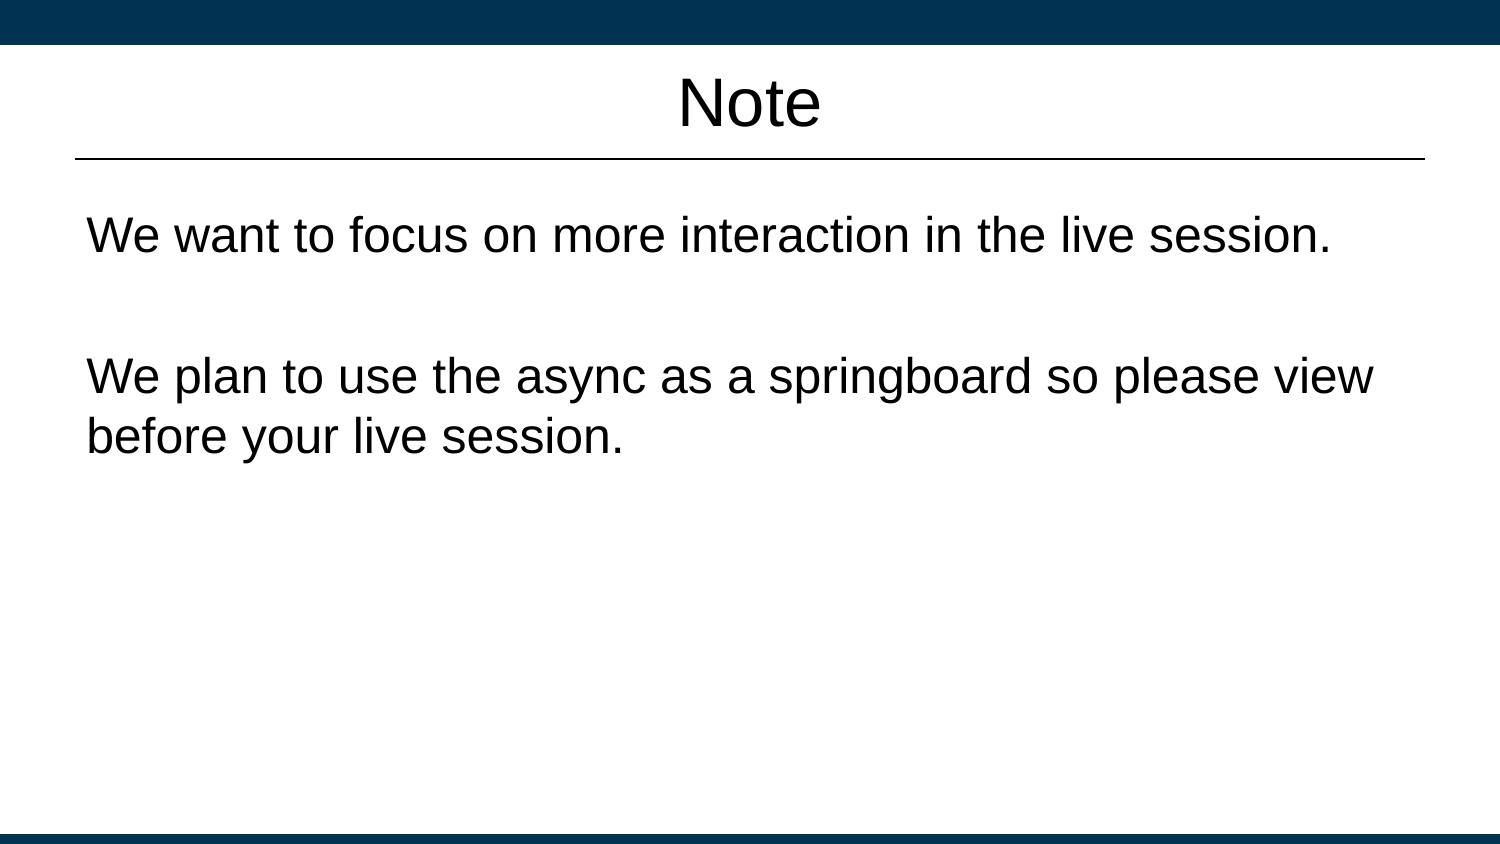

# Note
We want to focus on more interaction in the live session.

We plan to use the async as a springboard so please view before your live session.